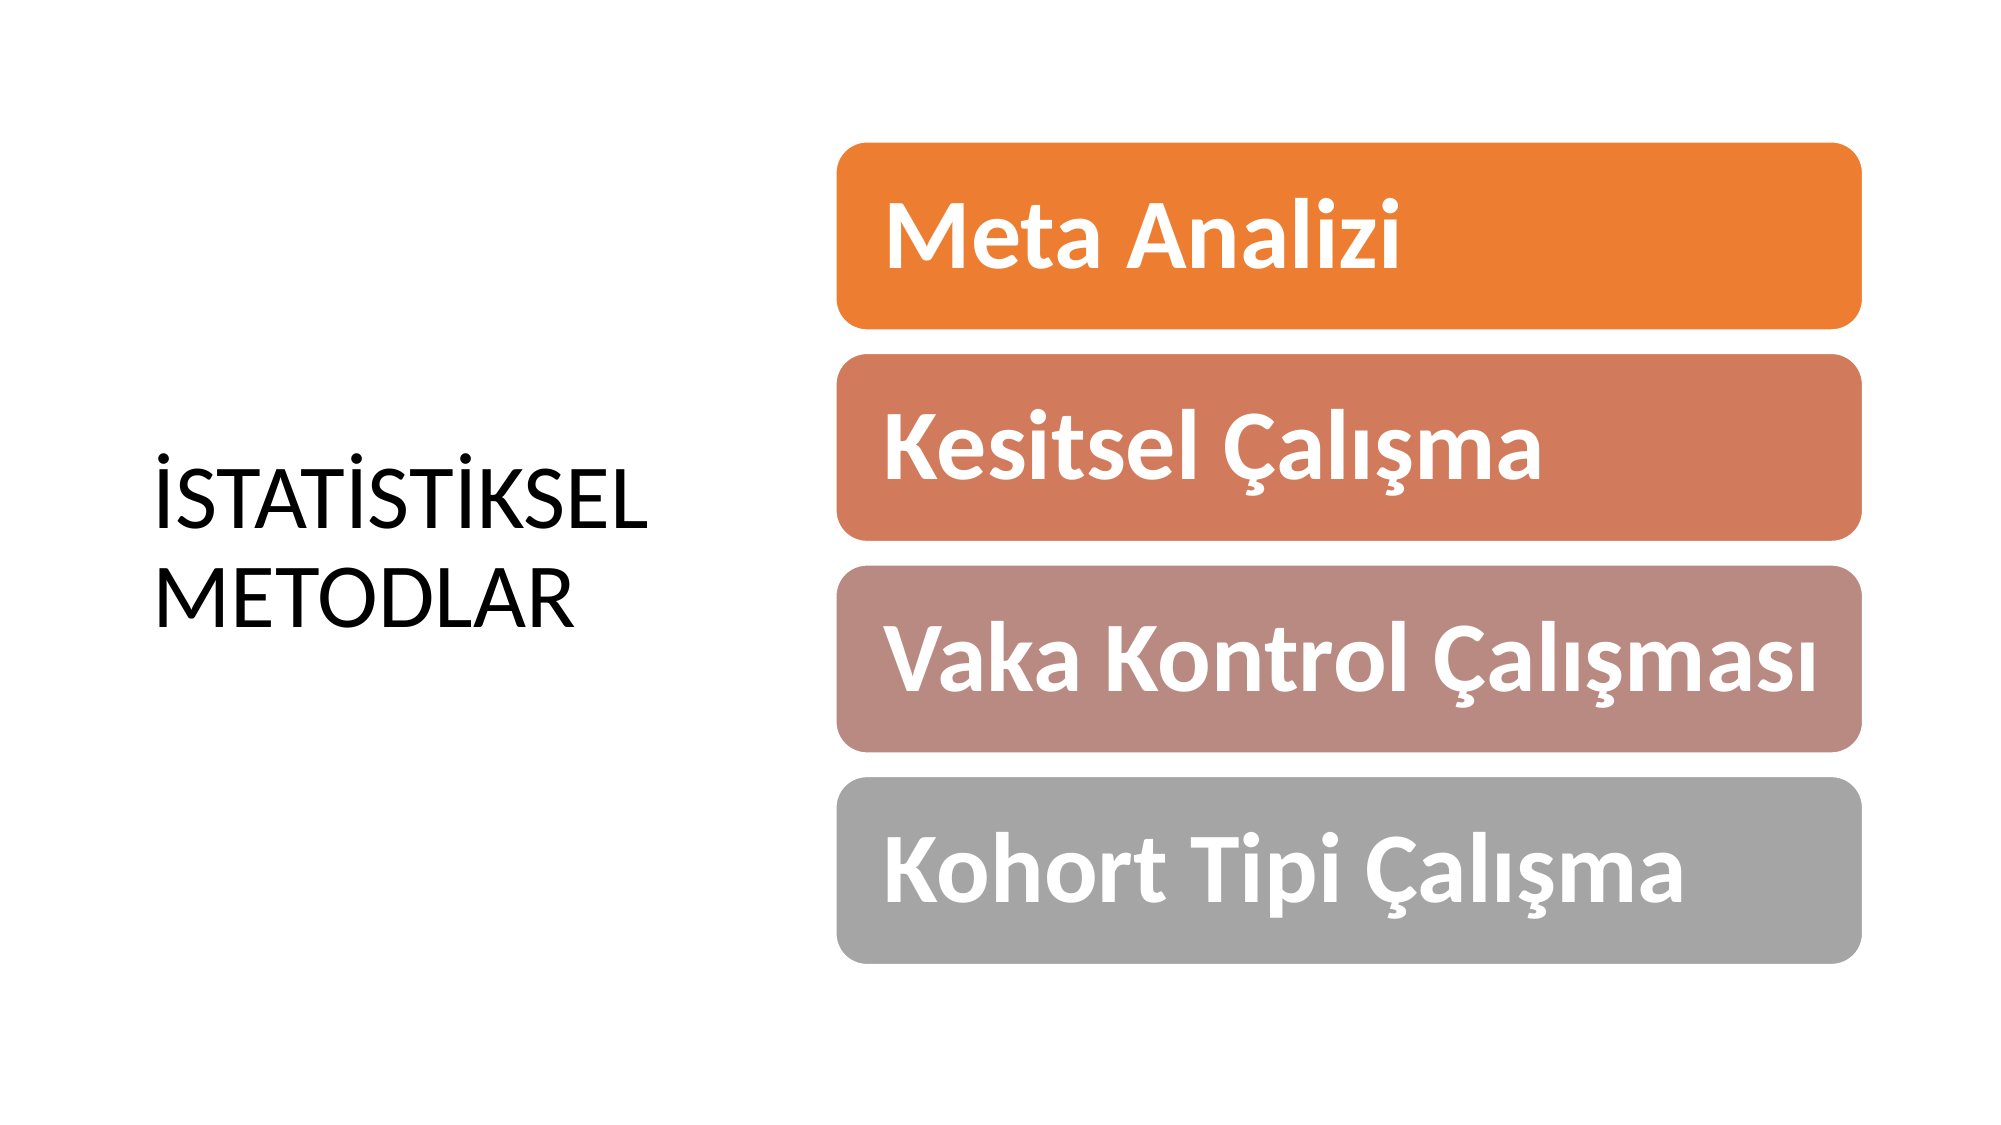

# İSTATİSTİKSEL METODLAR
Meta Analizi
Kesitsel Çalışma
Vaka Kontrol Çalışması
Kohort Tipi Çalışma